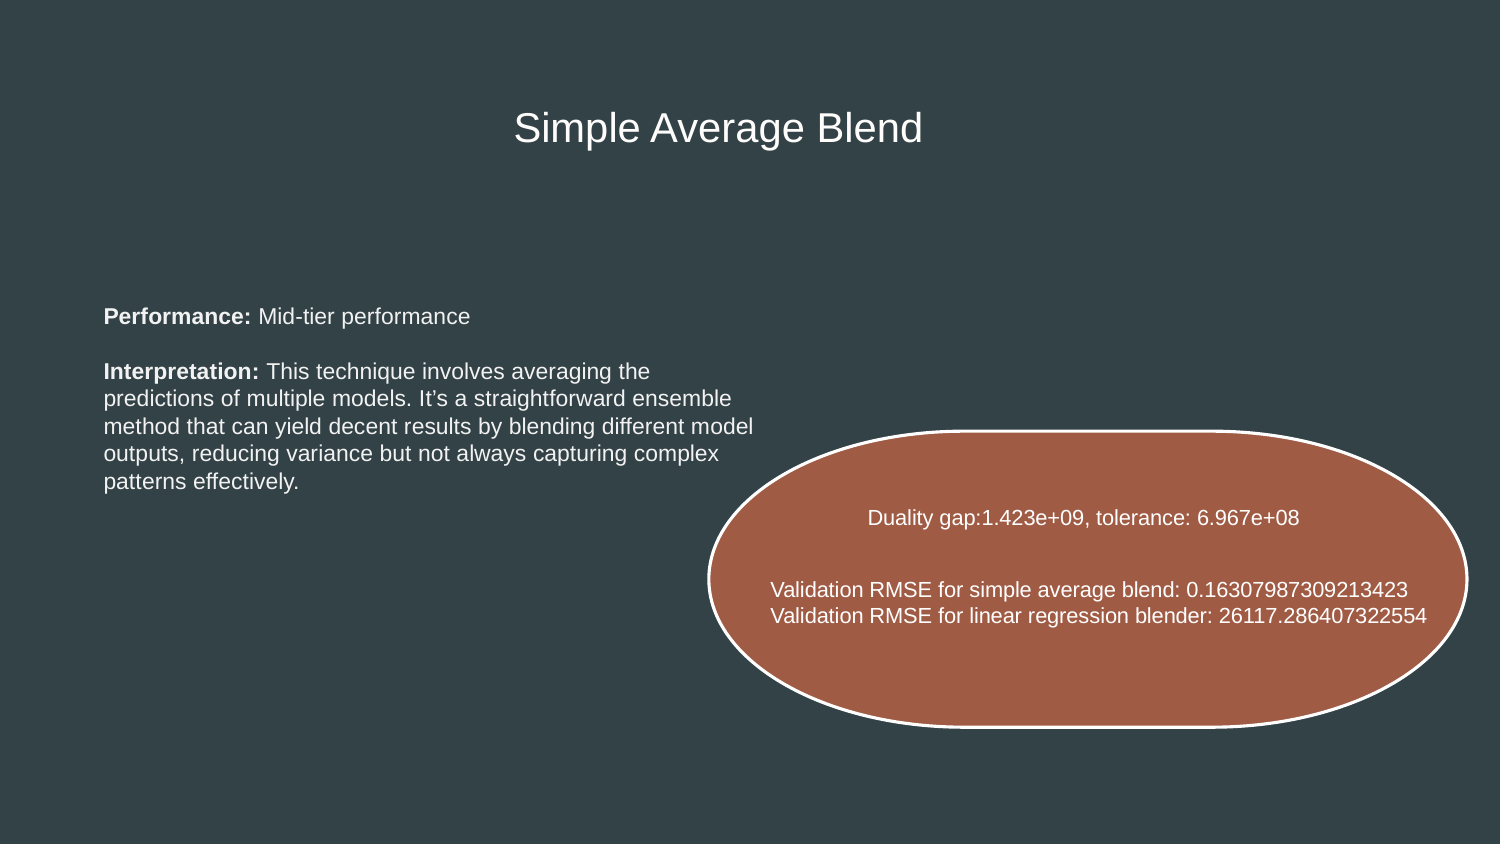

Simple Average Blend

Performance: Mid-tier performance

Interpretation: This technique involves averaging the predictions of multiple models. It’s a straightforward ensemble method that can yield decent results by blending different model outputs, reducing variance but not always capturing complex patterns effectively.

Duality gap:1.423e+09, tolerance: 6.967e+08
Validation RMSE for simple average blend: 0.16307987309213423
Validation RMSE for linear regression blender: 26117.286407322554